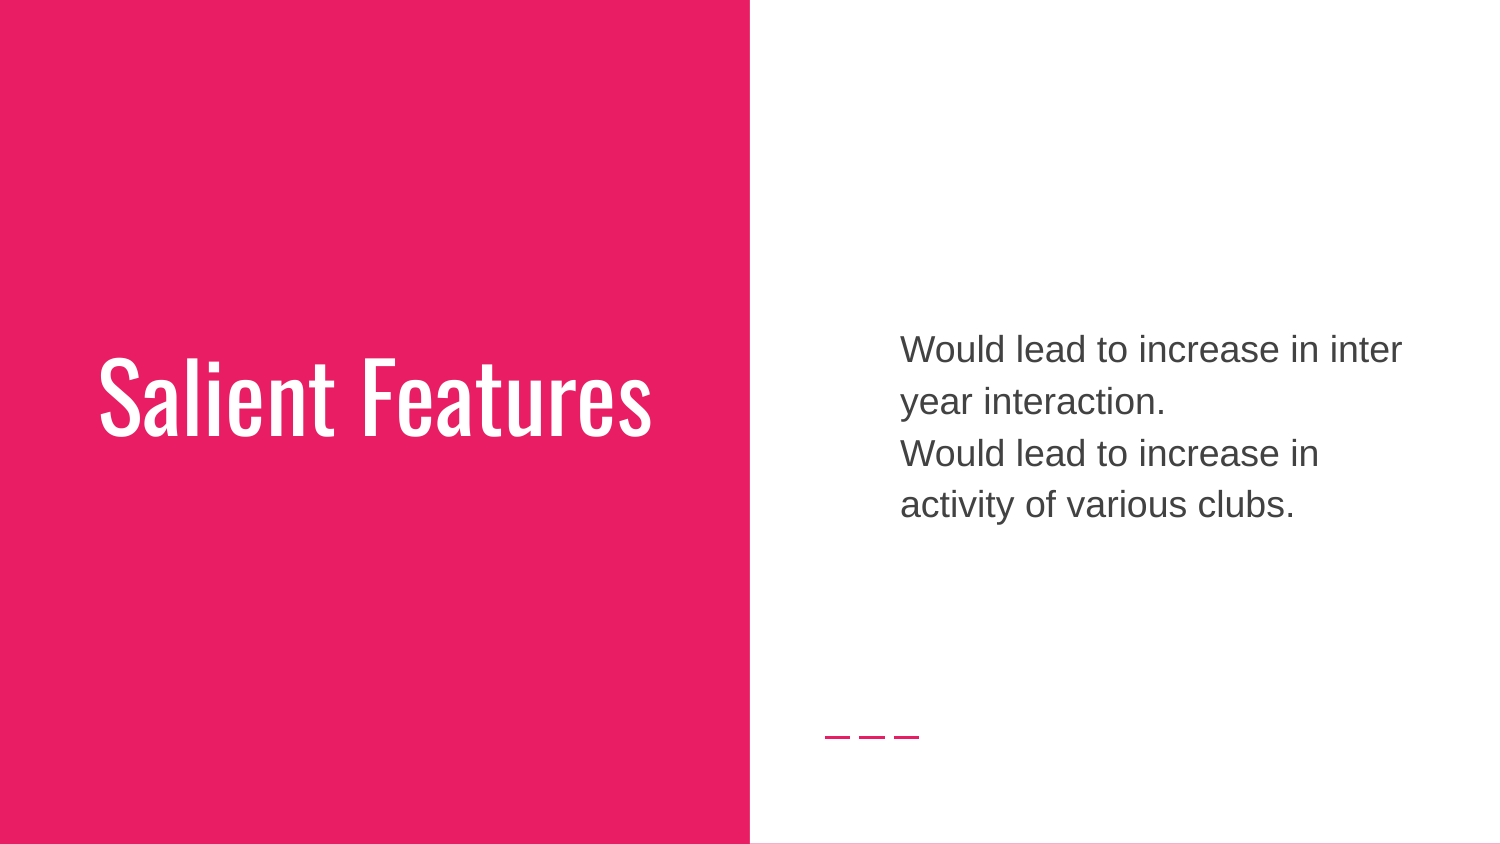

Would lead to increase in inter year interaction.
Would lead to increase in activity of various clubs.
# Salient Features